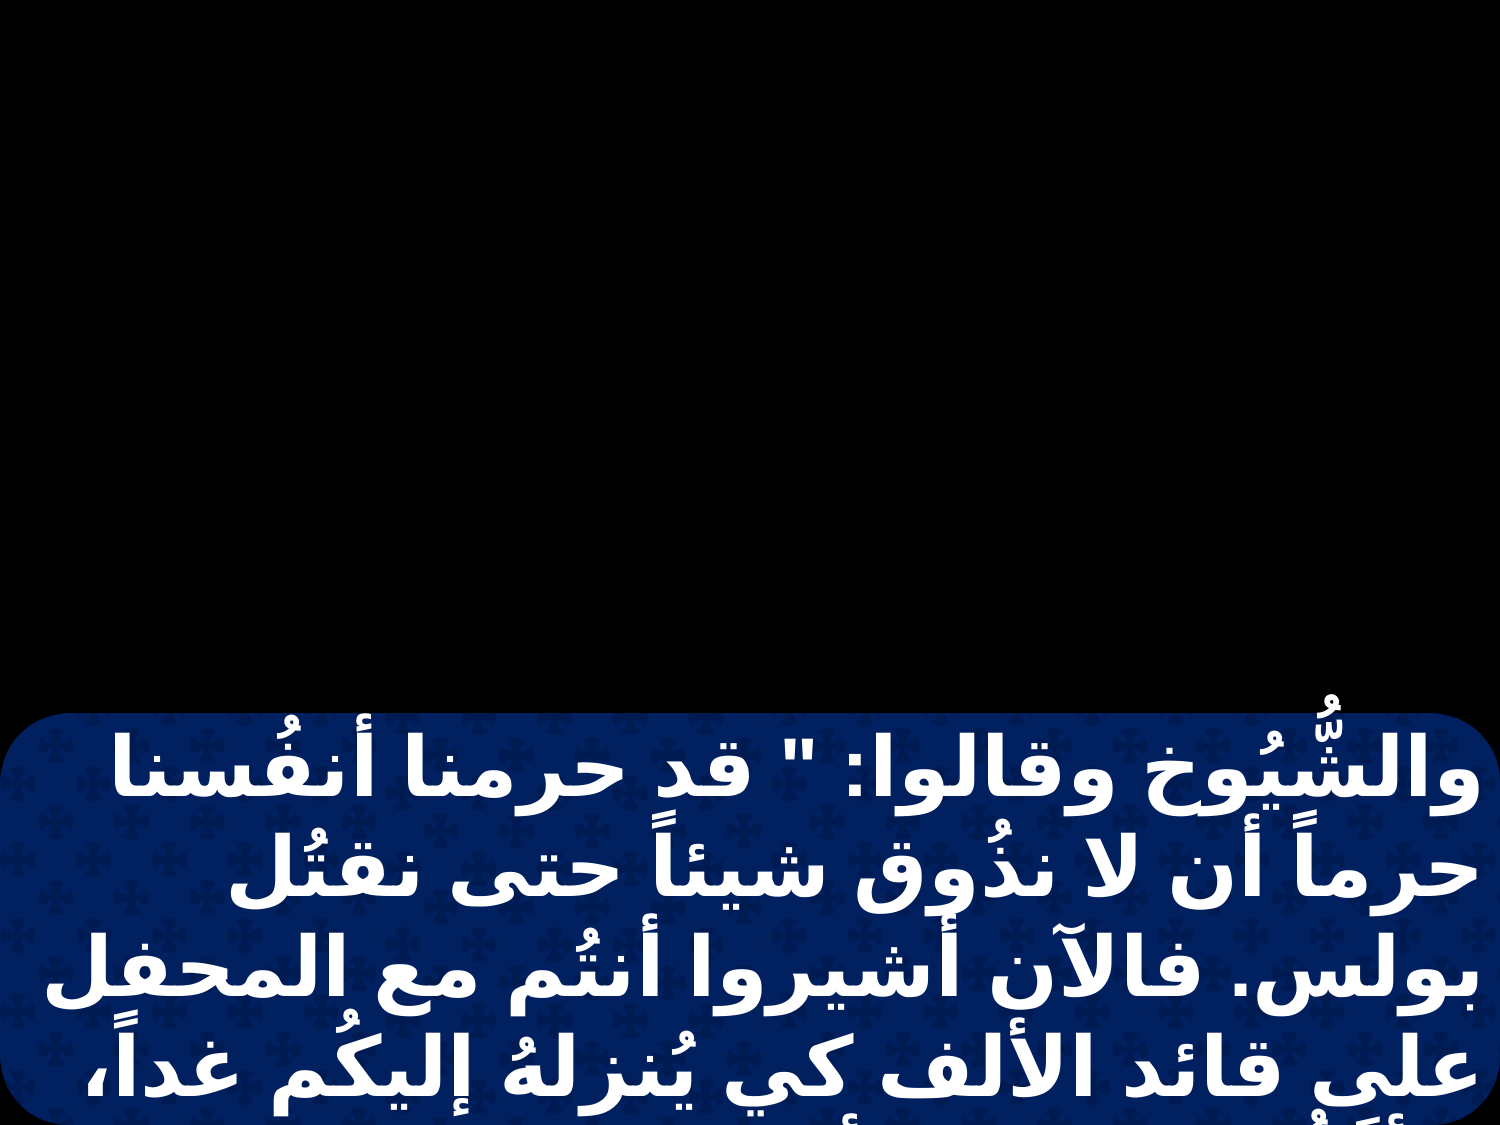

والشُّيُوخ وقالوا: " قد حرمنا أنفُسنا حرماً أن لا نذُوق شيئاً حتى نقتُل بولس. فالآن أشيروا أنتُم مع المحفل على قائد الألف كي يُنزلهُ إليكُم غداً، كأنَّكُم مُزمعُون أن تفحصُوا